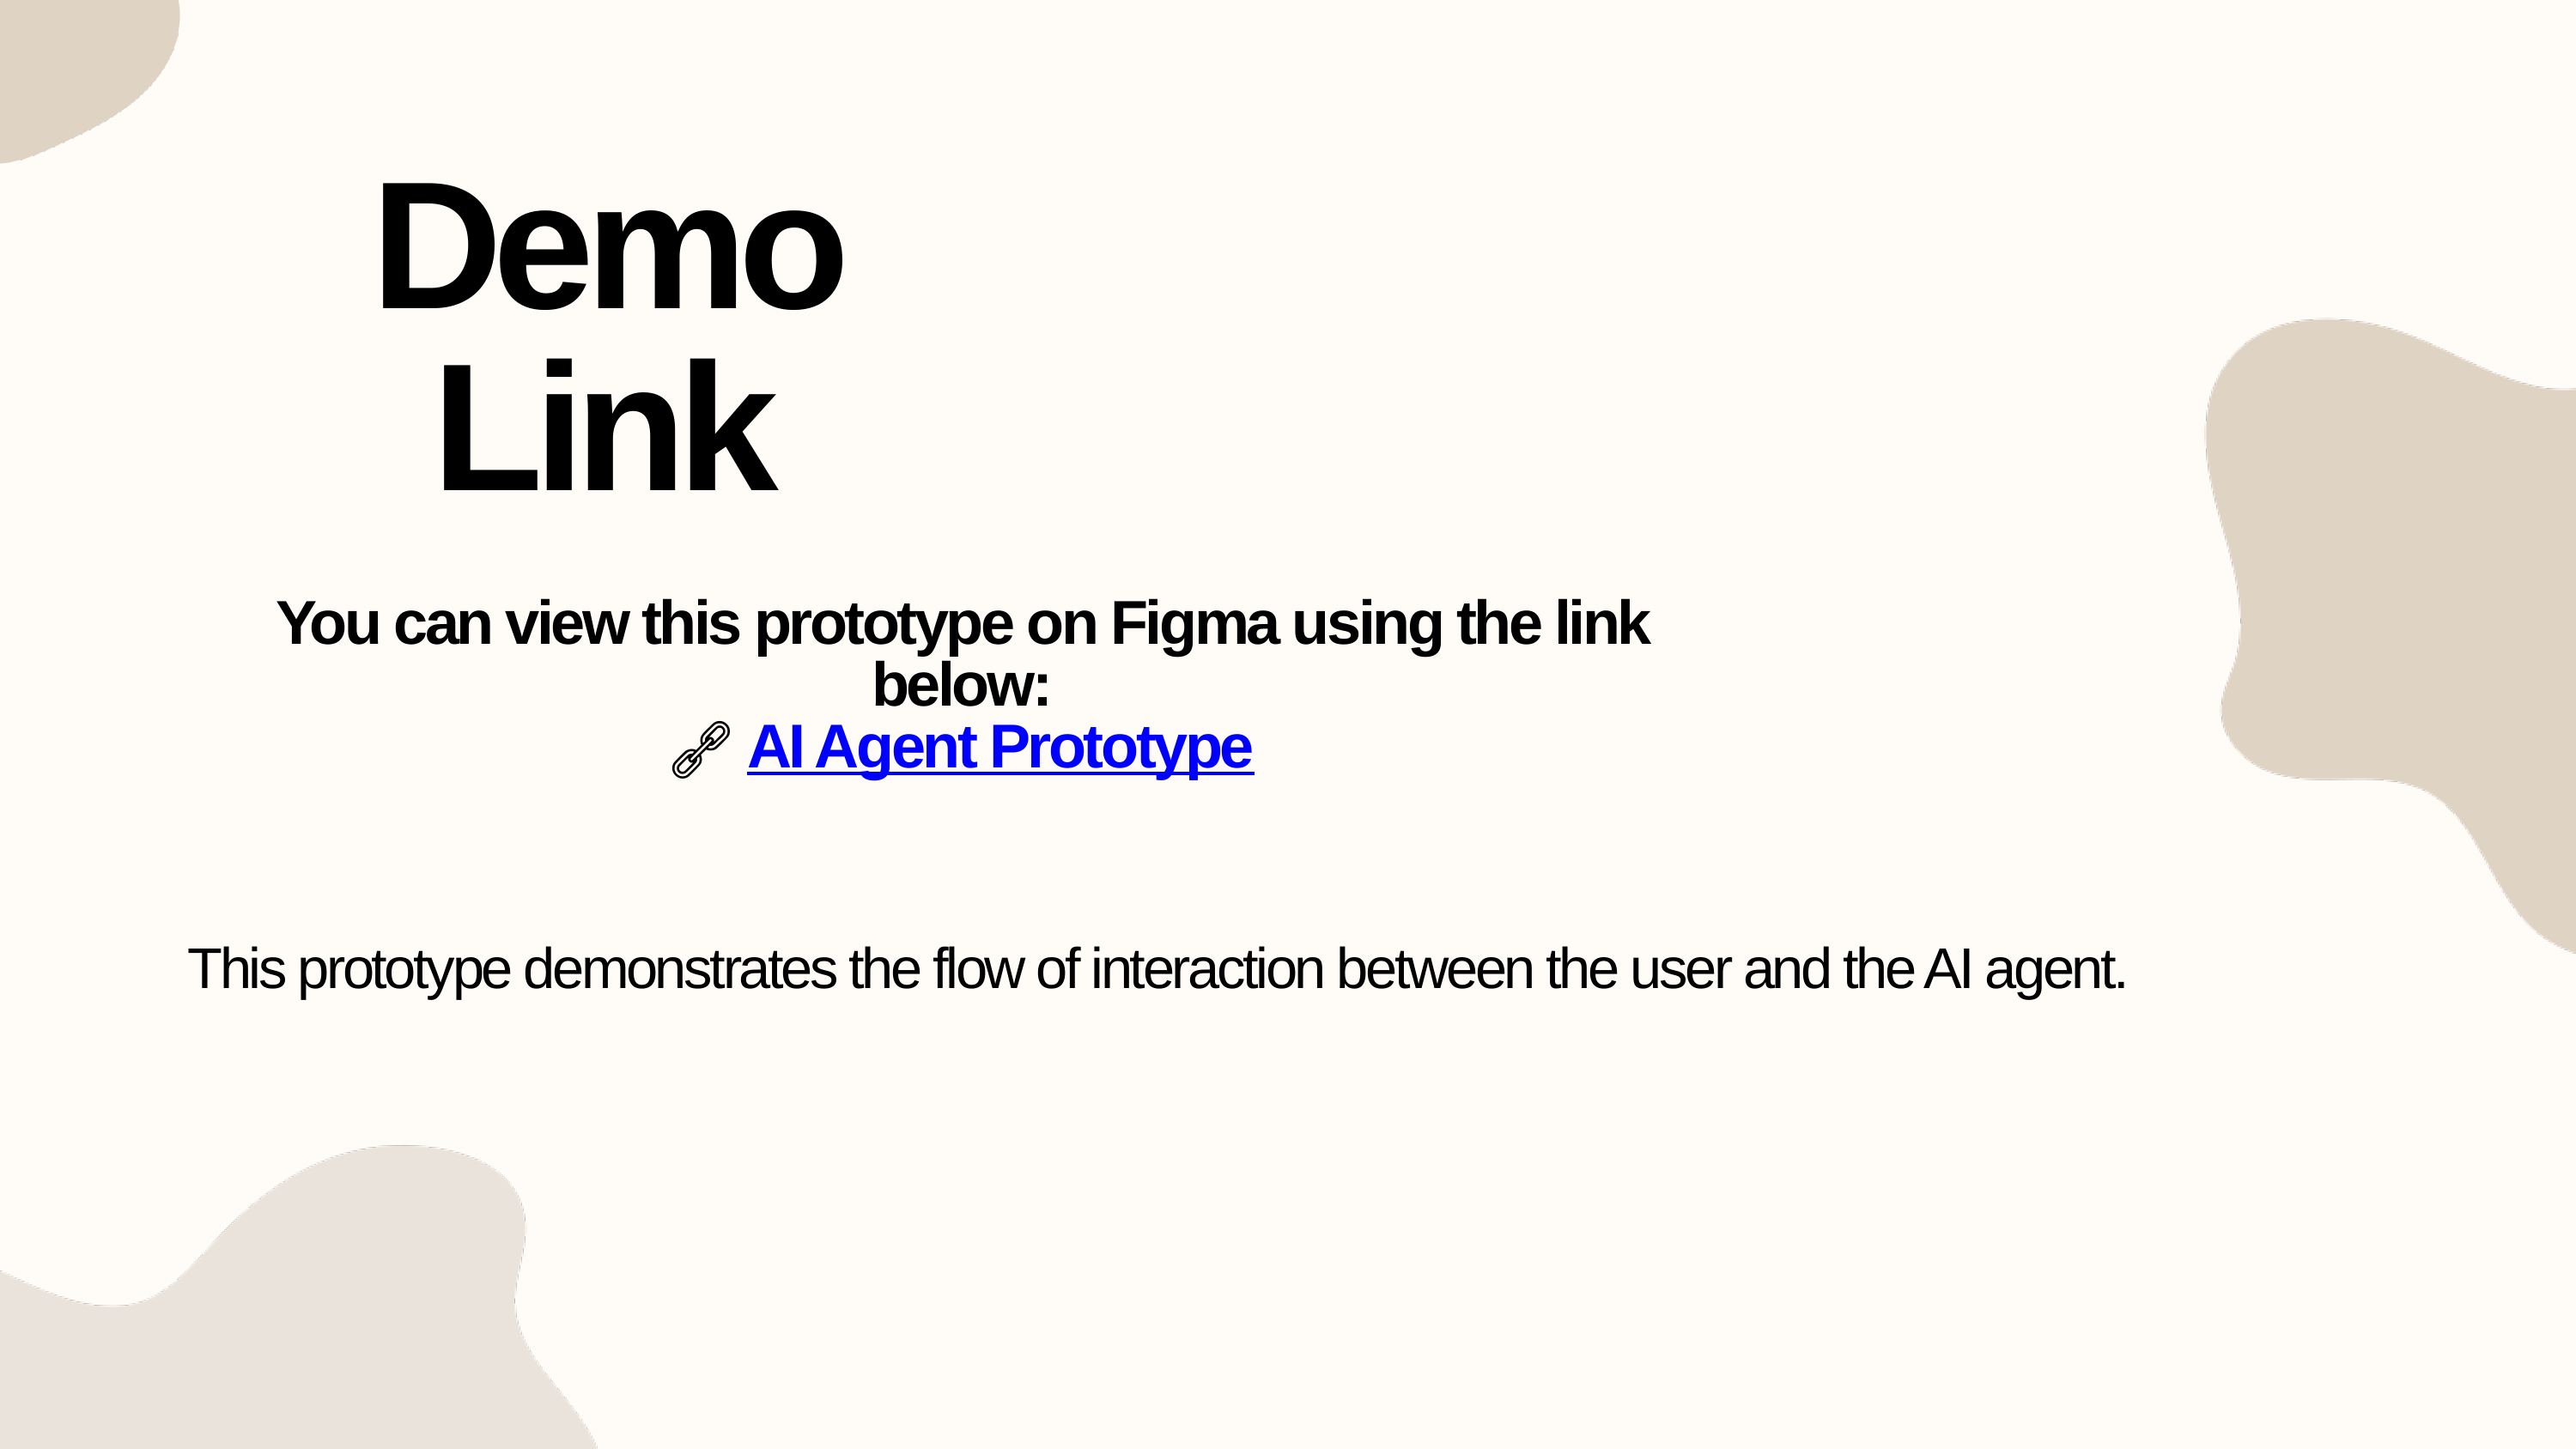

Demo Link

You can view this prototype on Figma using the link below:
🔗 AI Agent Prototype

This prototype demonstrates the flow of interaction between the user and the AI agent.